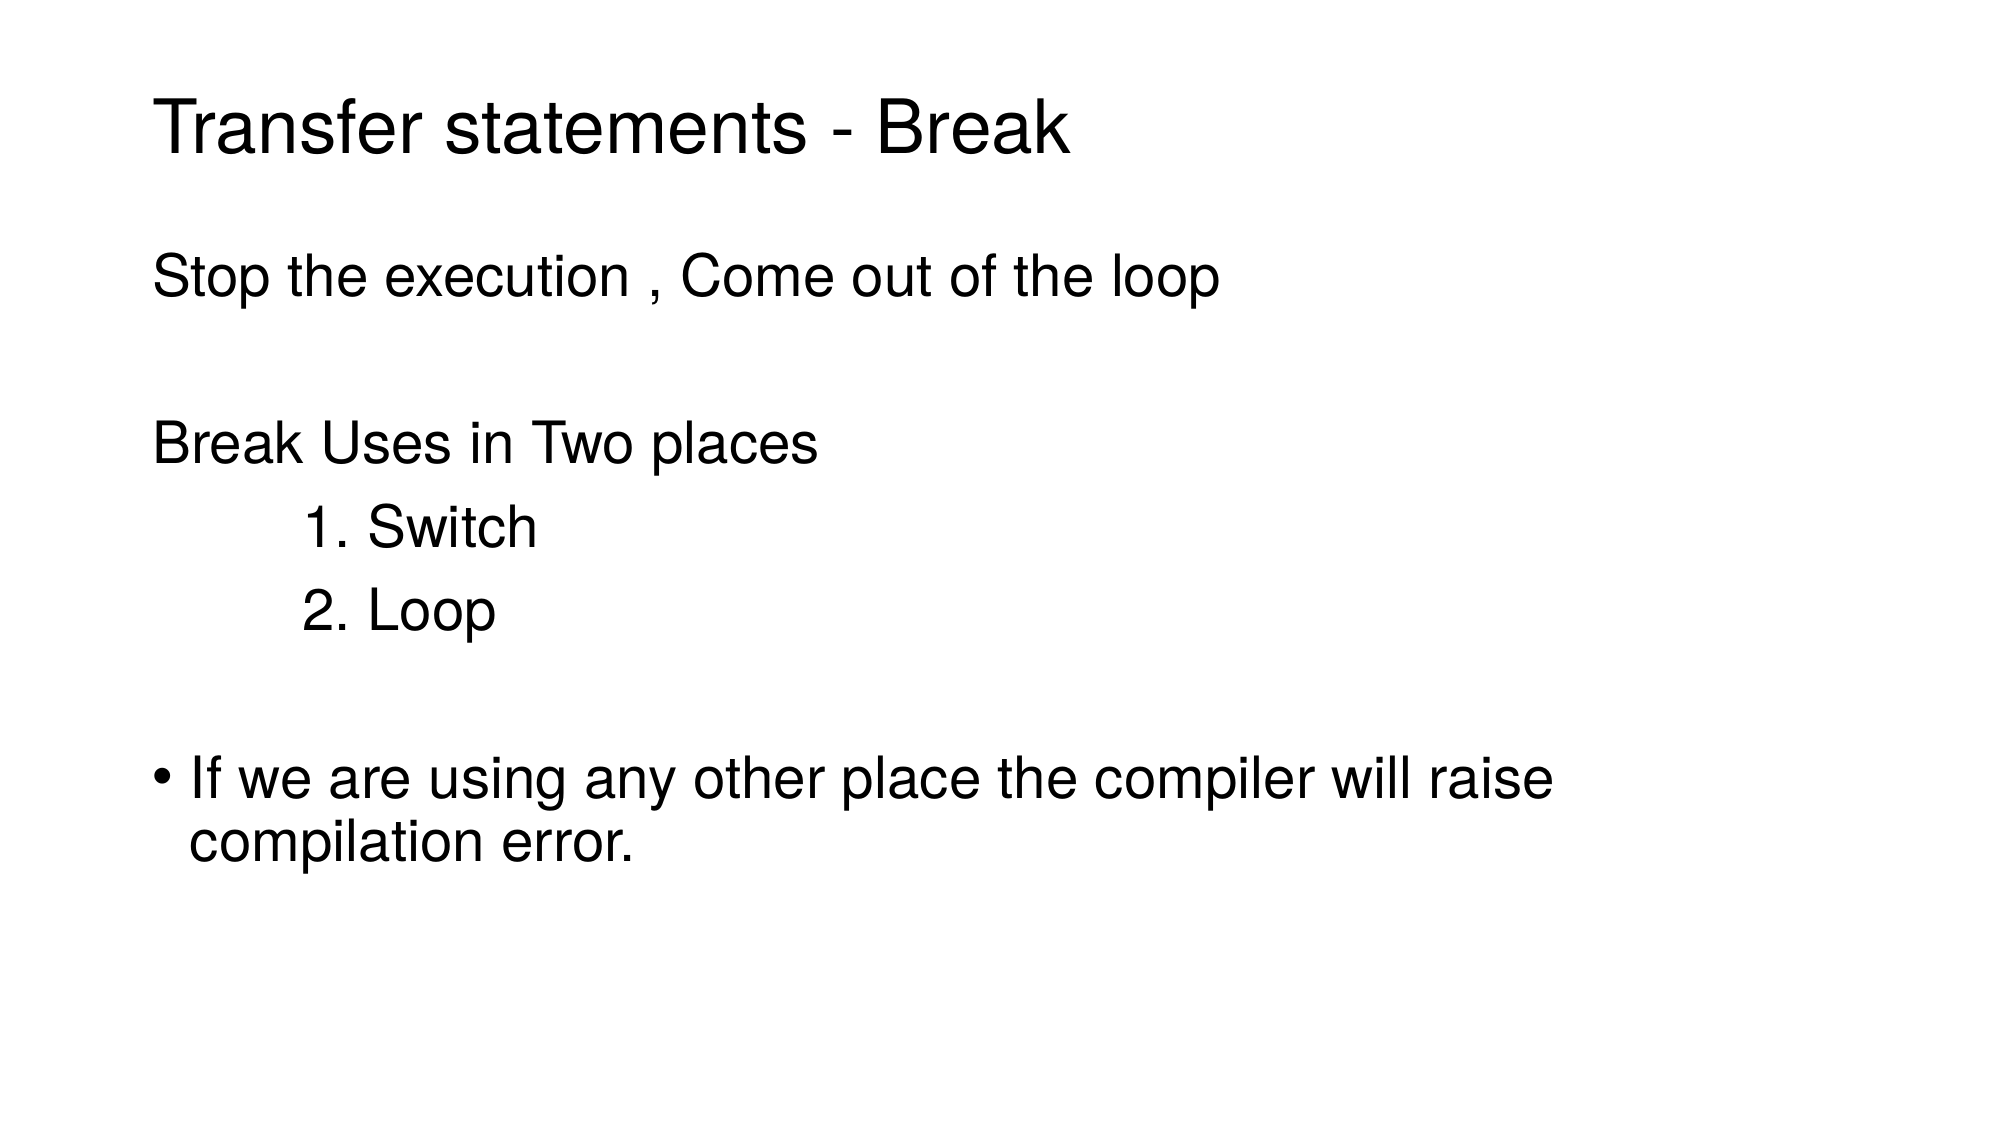

# Transfer statements - Break
Stop the execution , Come out of the loop

Break Uses in Two places
	1. Switch
	2. Loop

If we are using any other place the compiler will raise compilation error.